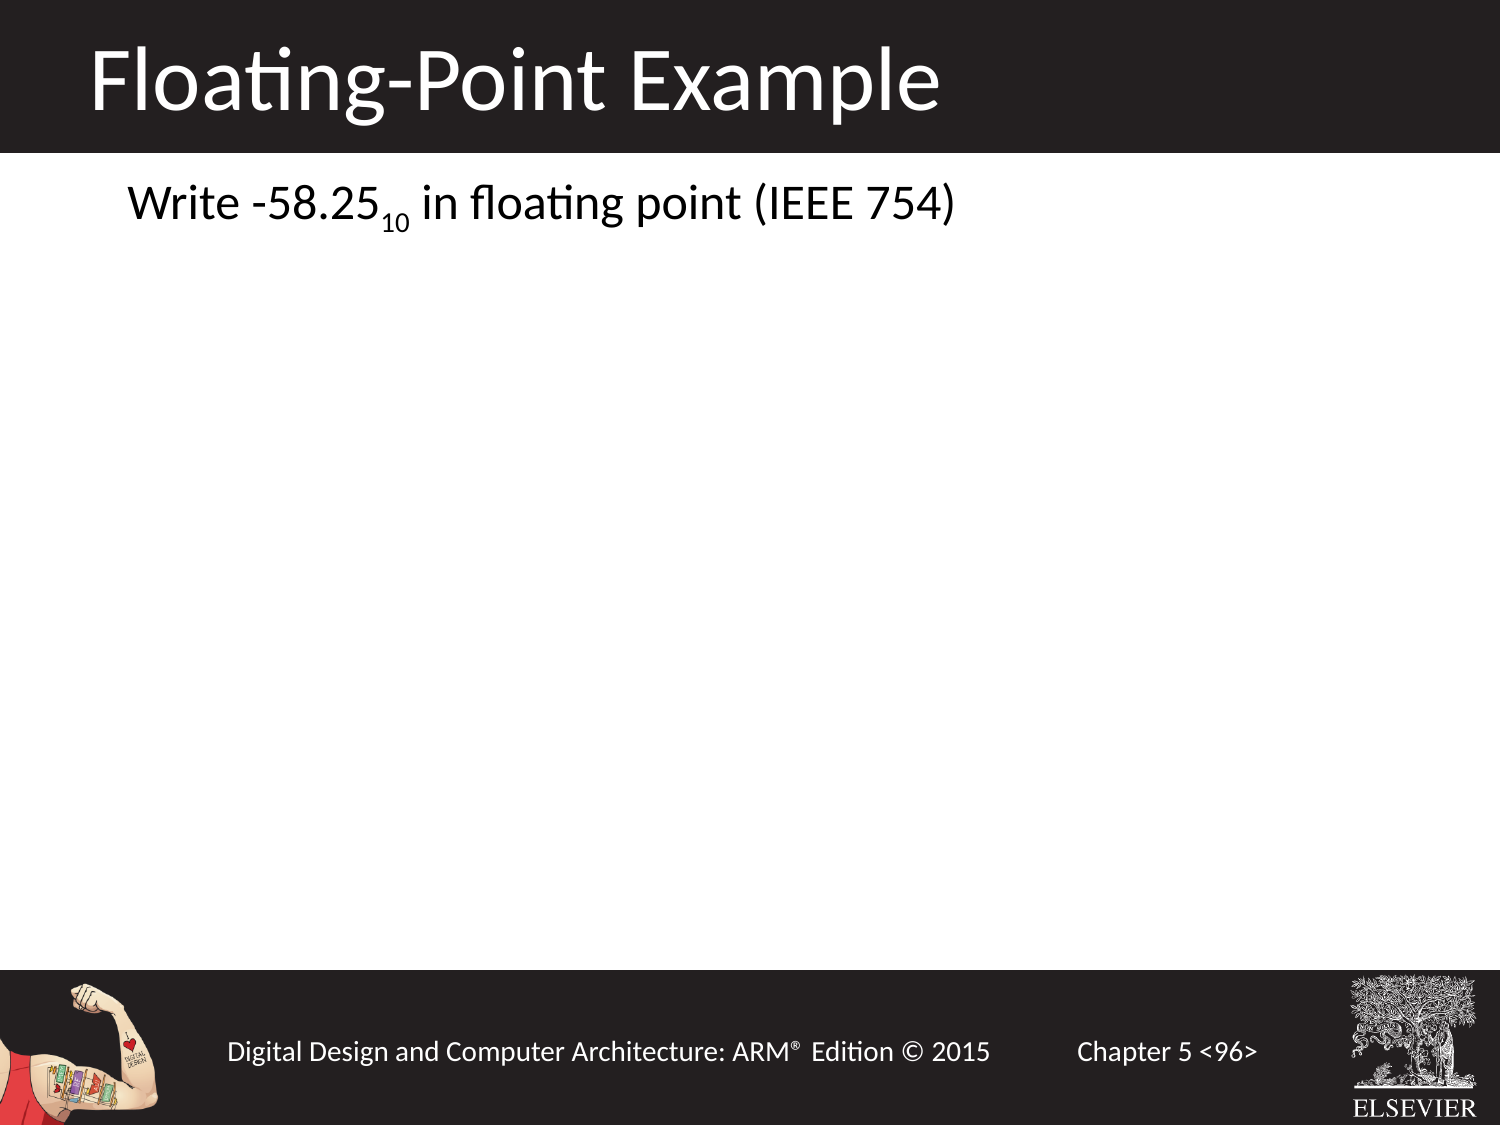

Floating-Point Example

Write -58.2510 in floating point (IEEE 754)